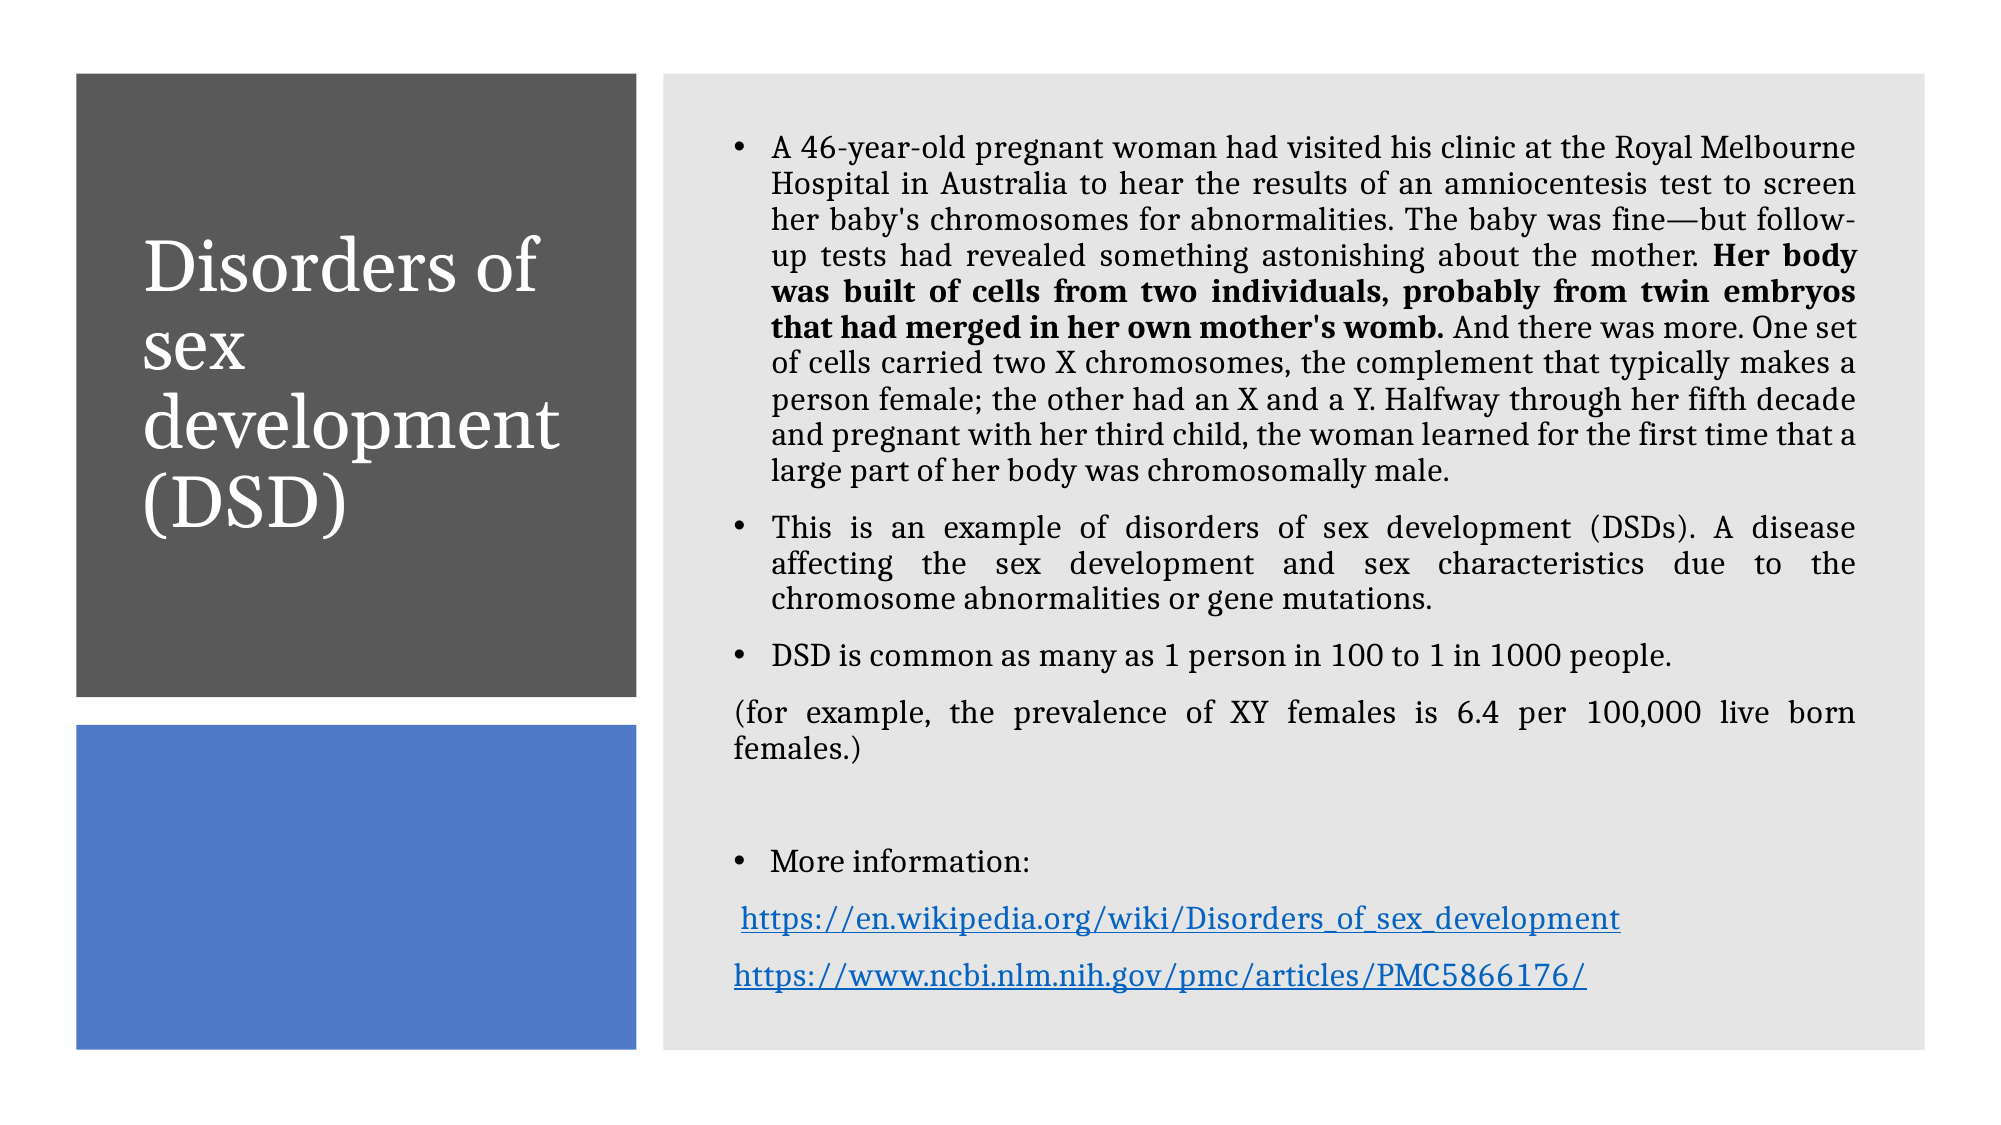

A 46-year-old pregnant woman had visited his clinic at the Royal Melbourne Hospital in Australia to hear the results of an amniocentesis test to screen her baby's chromosomes for abnormalities. The baby was fine—but follow-up tests had revealed something astonishing about the mother. Her body was built of cells from two individuals, probably from twin embryos that had merged in her own mother's womb. And there was more. One set of cells carried two X chromosomes, the complement that typically makes a person female; the other had an X and a Y. Halfway through her fifth decade and pregnant with her third child, the woman learned for the first time that a large part of her body was chromosomally male.
This is an example of disorders of sex development (DSDs). A disease affecting the sex development and sex characteristics due to the chromosome abnormalities or gene mutations.
DSD is common as many as 1 person in 100 to 1 in 1000 people.
(for example, the prevalence of XY females is 6.4 per 100,000 live born females.)

More information:
 https://en.wikipedia.org/wiki/Disorders_of_sex_development
https://www.ncbi.nlm.nih.gov/pmc/articles/PMC5866176/
# Disorders of sex development (DSD)